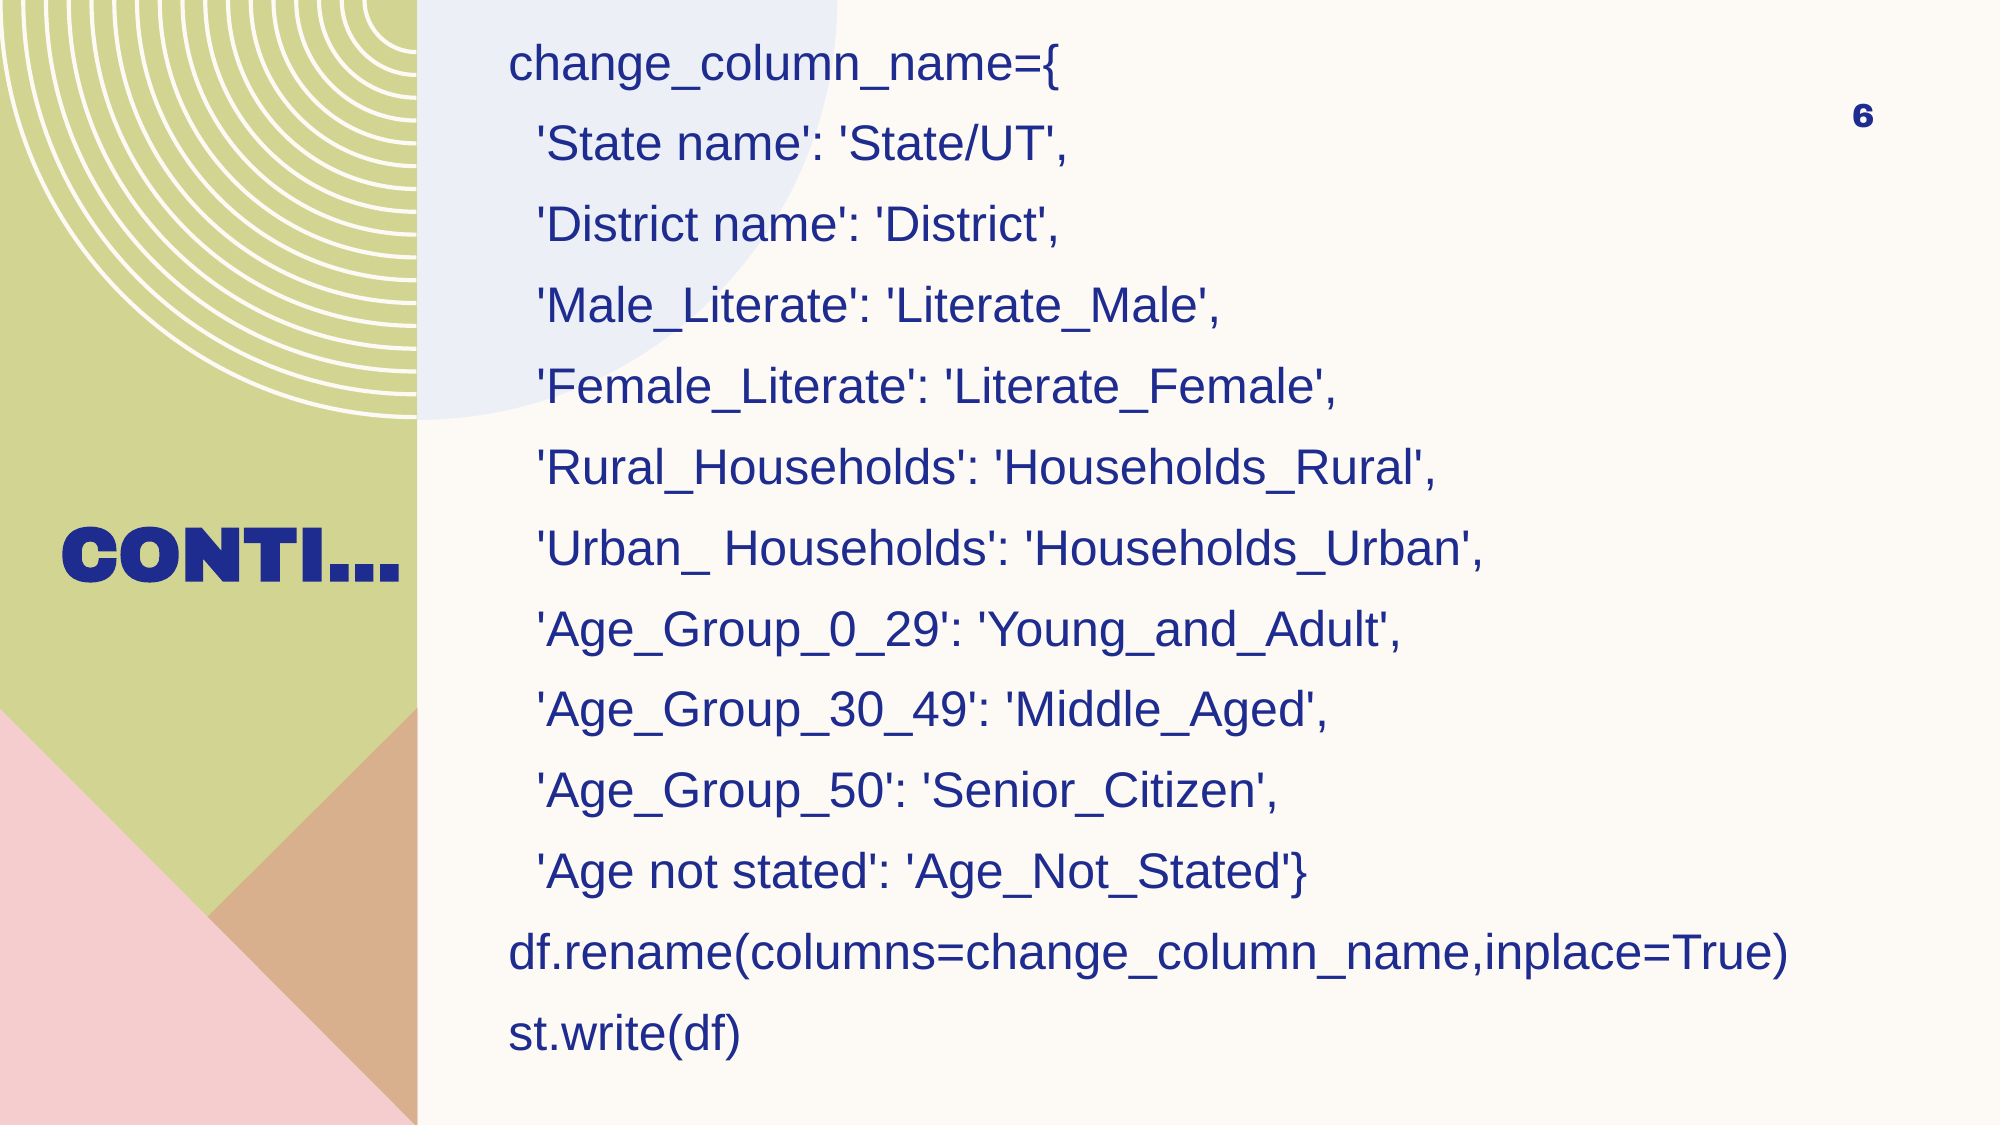

change_column_name={
  'State name': 'State/UT',
  'District name': 'District',
  'Male_Literate': 'Literate_Male',
  'Female_Literate': 'Literate_Female',
  'Rural_Households': 'Households_Rural',
  'Urban_ Households': 'Households_Urban',
  'Age_Group_0_29': 'Young_and_Adult',
  'Age_Group_30_49': 'Middle_Aged',
  'Age_Group_50': 'Senior_Citizen',
  'Age not stated': 'Age_Not_Stated'}
df.rename(columns=change_column_name,inplace=True)
st.write(df)

6
# Conti…